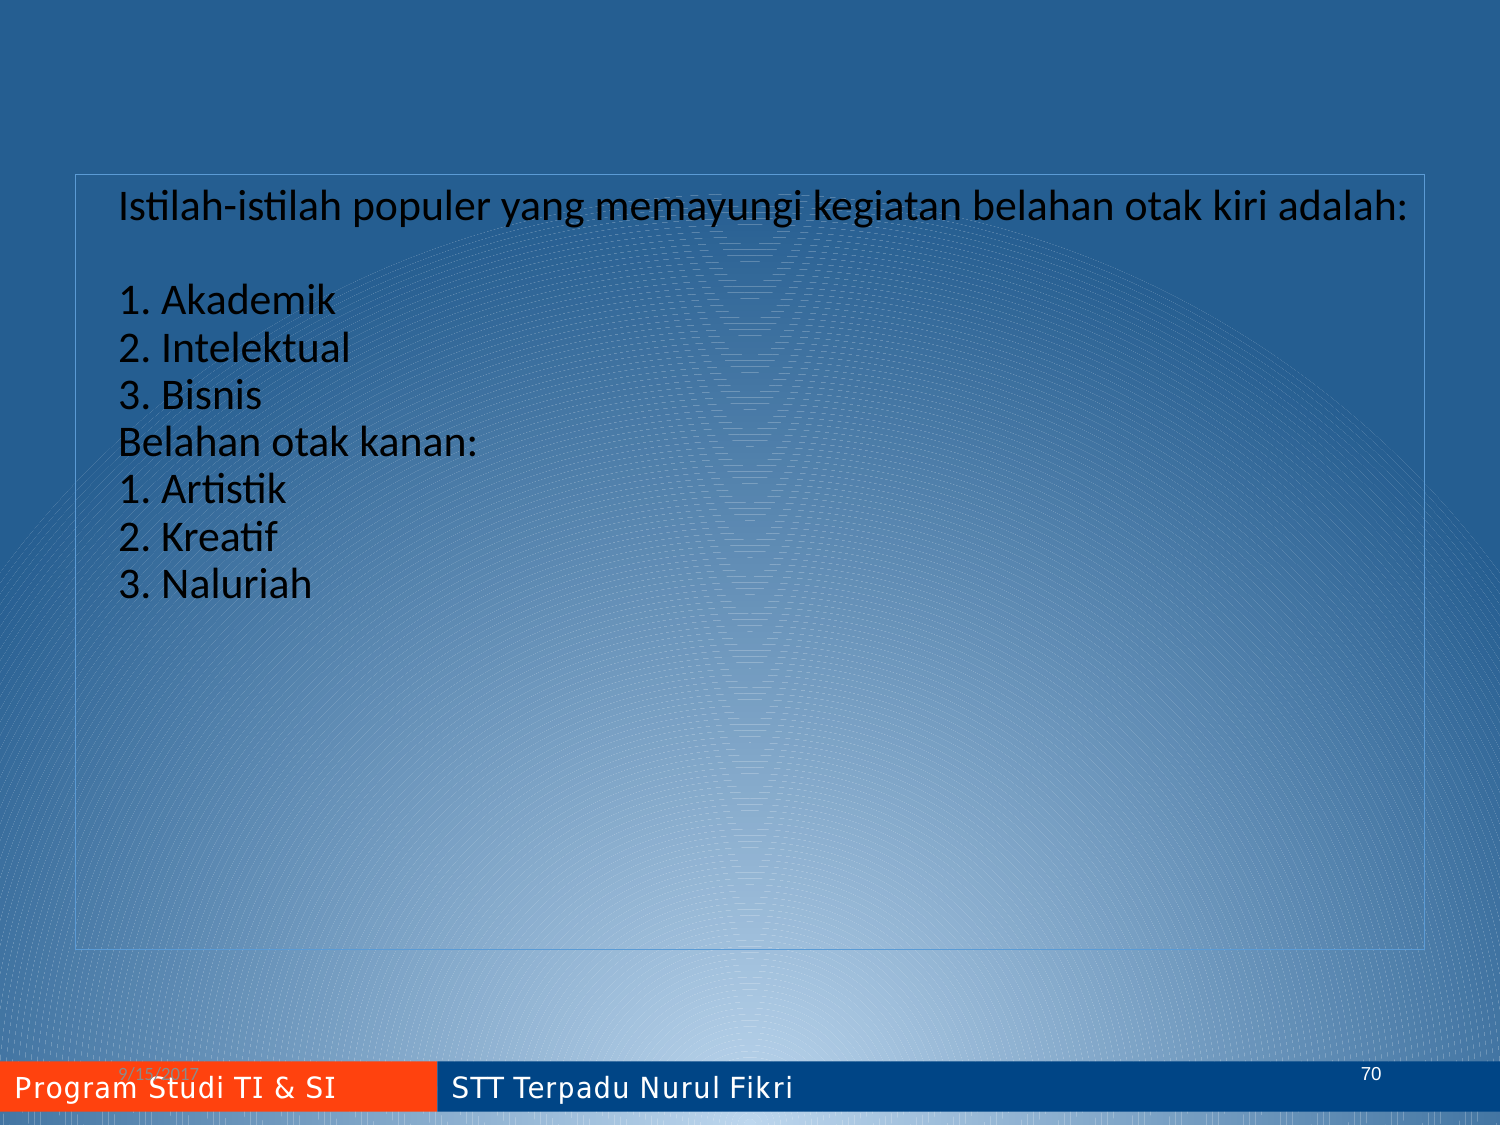

Istilah-istilah populer yang memayungi kegiatan belahan otak kiri adalah:
1. Akademik
2. Intelektual
3. Bisnis
Belahan otak kanan:
1. Artistik
2. Kreatif
3. Naluriah
9/15/2017
70